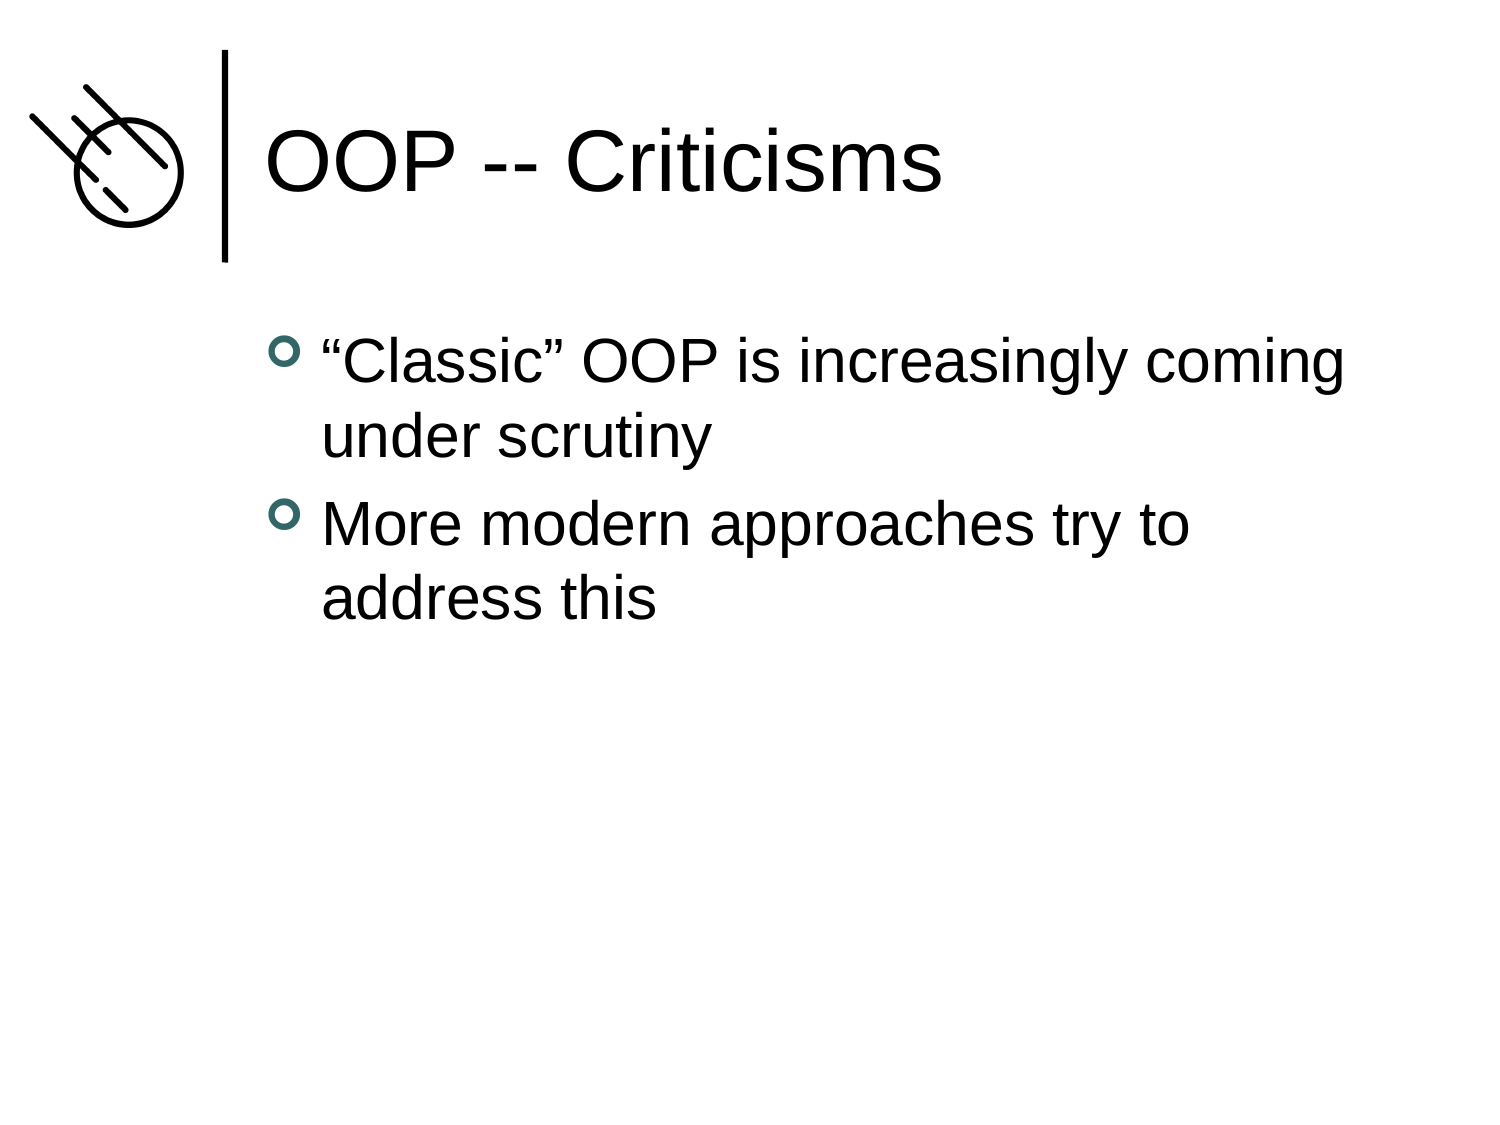

# OOP -- Criticisms
“Classic” OOP is increasingly coming under scrutiny
More modern approaches try to address this